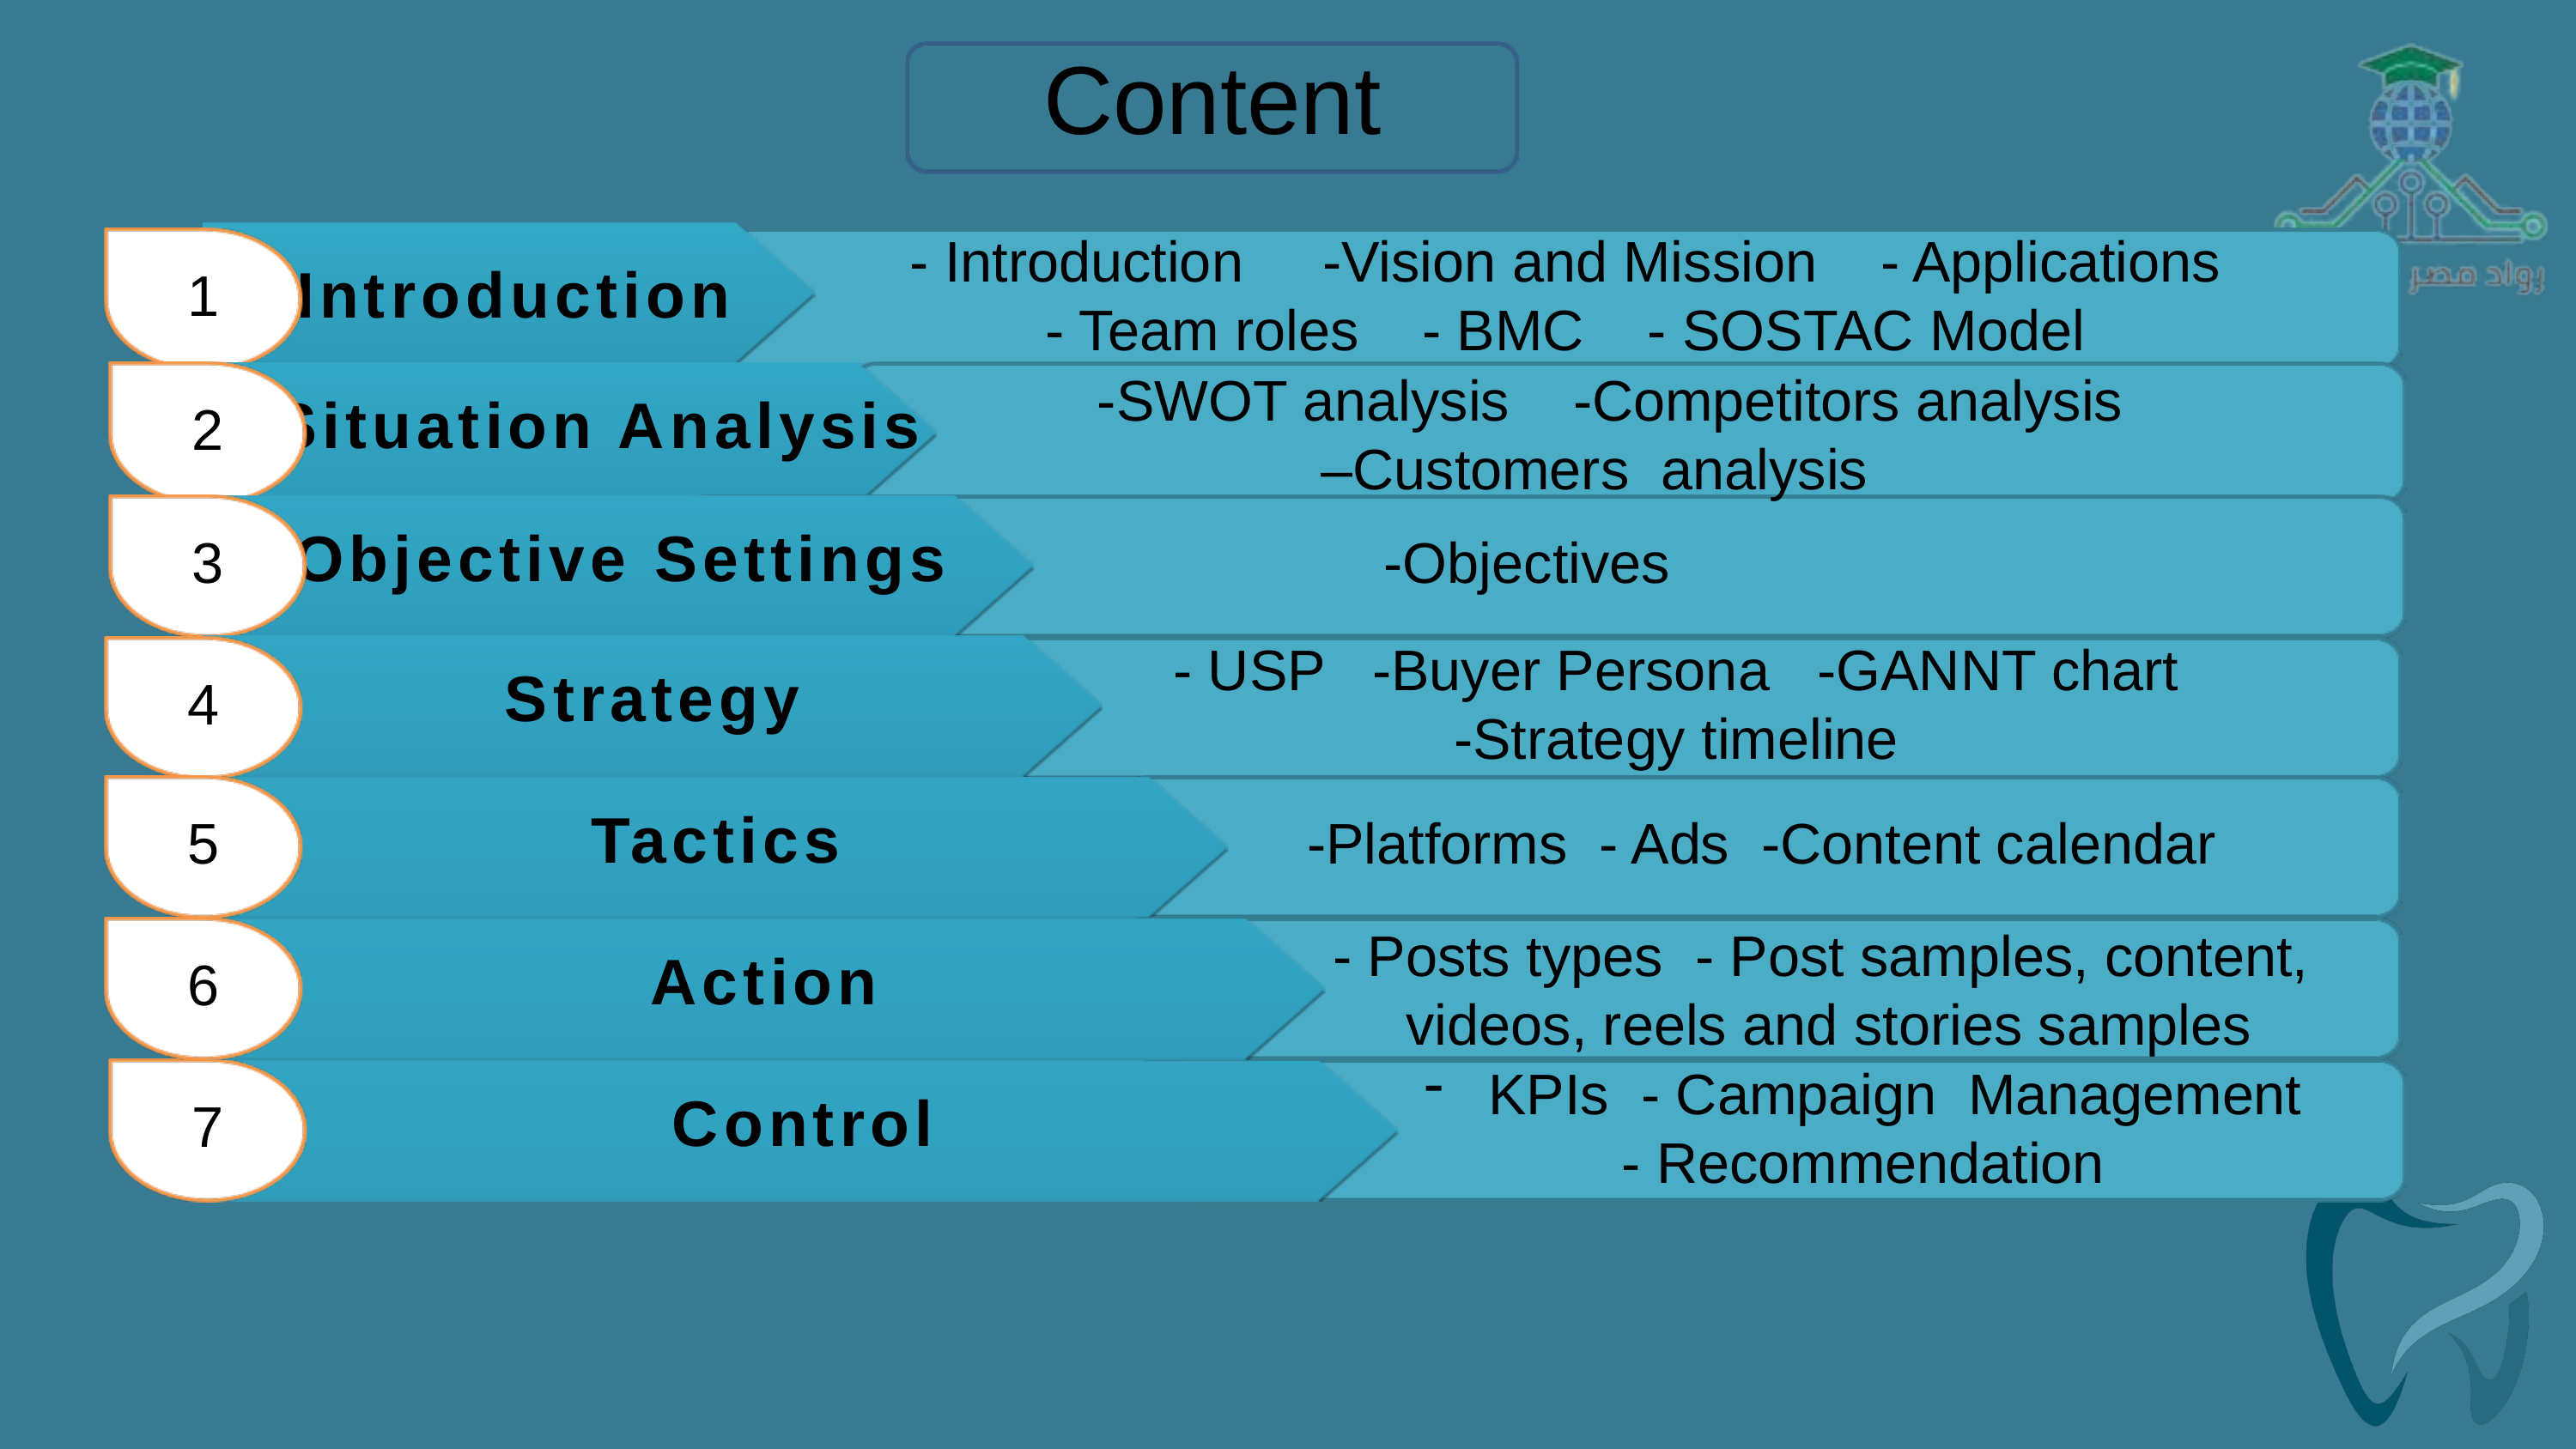

Content

1

Introduction

- Introduction     -Vision and Mission    - Applications
- Team roles    - BMC    - SOSTAC Model

Situation Analysis

2

Objective Settings

3

-Objectives

Strategy

4

- USP   -Buyer Persona   -GANNT chart
-Strategy timeline

5

-Platforms  - Ads  -Content calendar

Tactics

6

Action

7

Control

KPIs  - Campaign  Management
- Recommendation
   -SWOT analysis    -Competitors analysis
–Customers  analysis
- Posts types  - Post samples, content,
videos, reels and stories samples